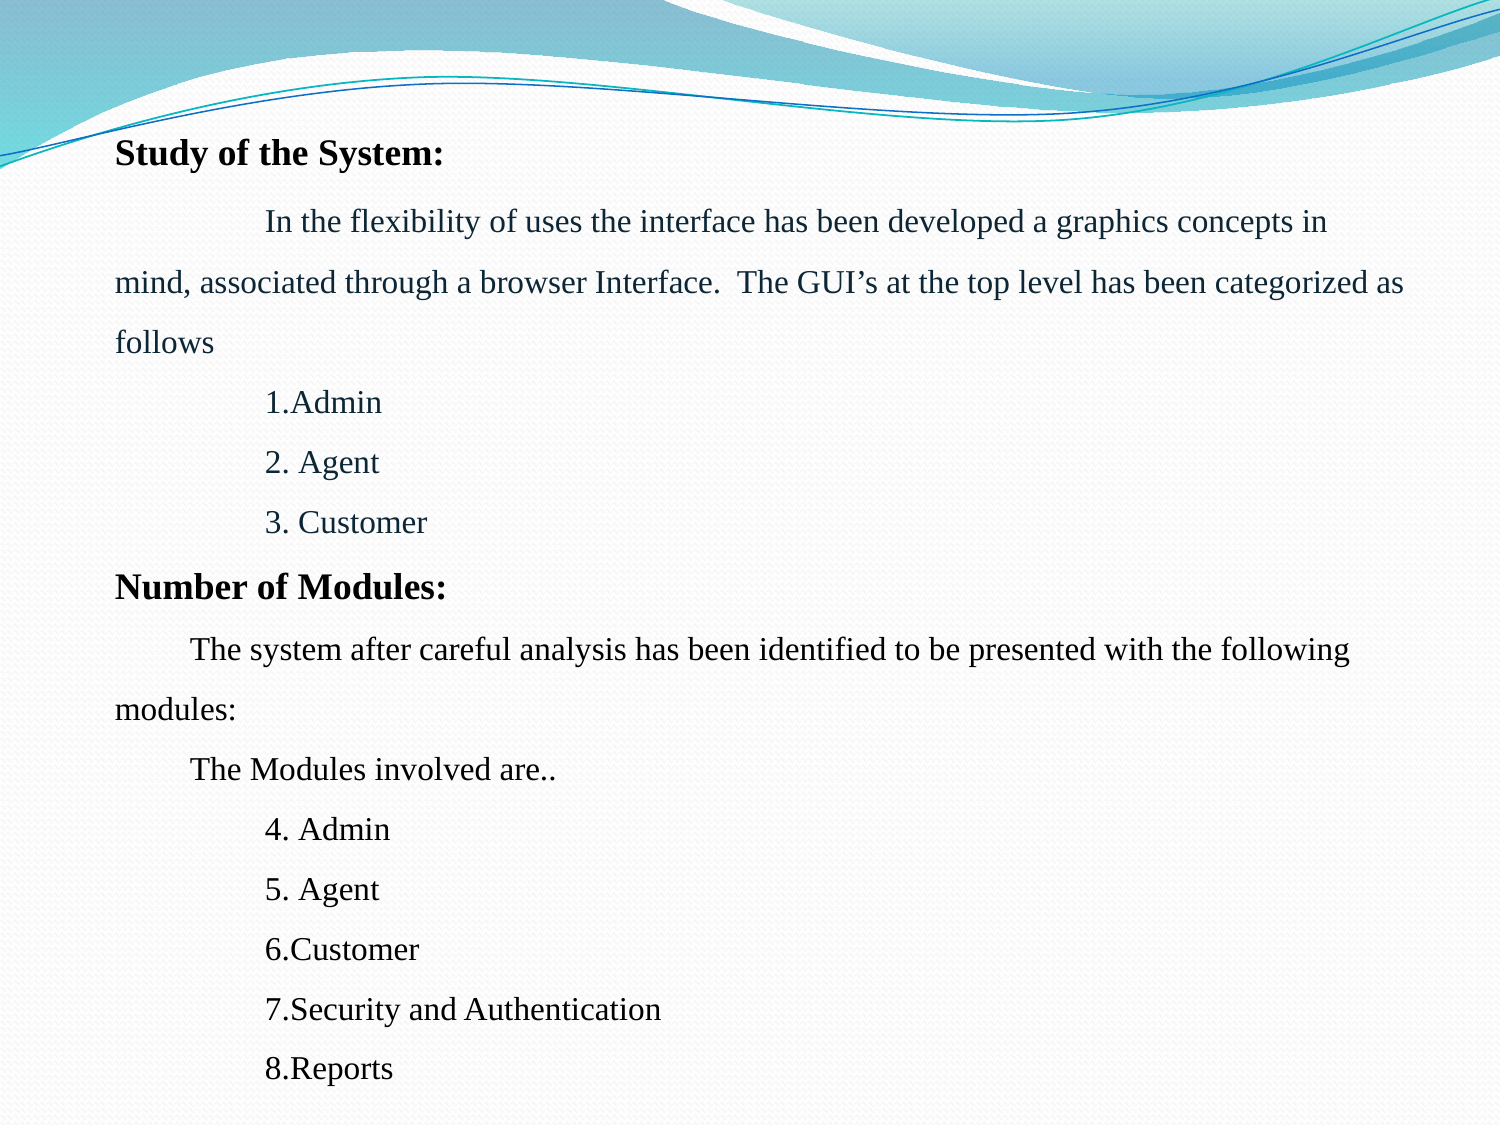

Study of the System:
	In the flexibility of uses the interface has been developed a graphics concepts in mind, associated through a browser Interface.  The GUI’s at the top level has been categorized as follows
Admin
 Agent
 Customer
Number of Modules:
The system after careful analysis has been identified to be presented with the following modules:
The Modules involved are..
 Admin
 Agent
Customer
Security and Authentication
Reports